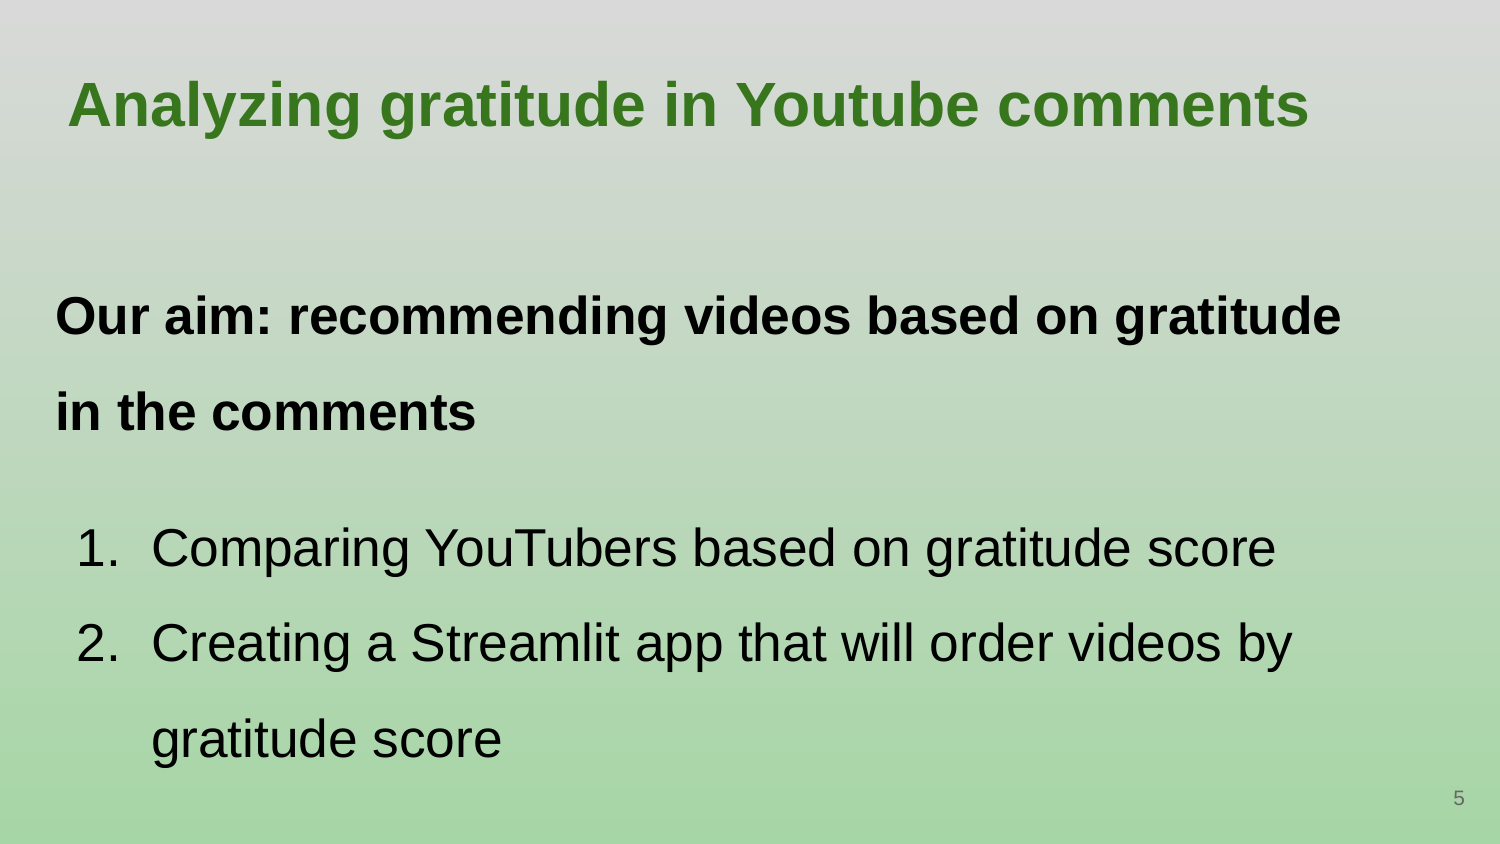

# Analyzing gratitude in Youtube comments

Our aim: recommending videos based on gratitude in the comments
Comparing YouTubers based on gratitude score
Creating a Streamlit app that will order videos by gratitude score

5